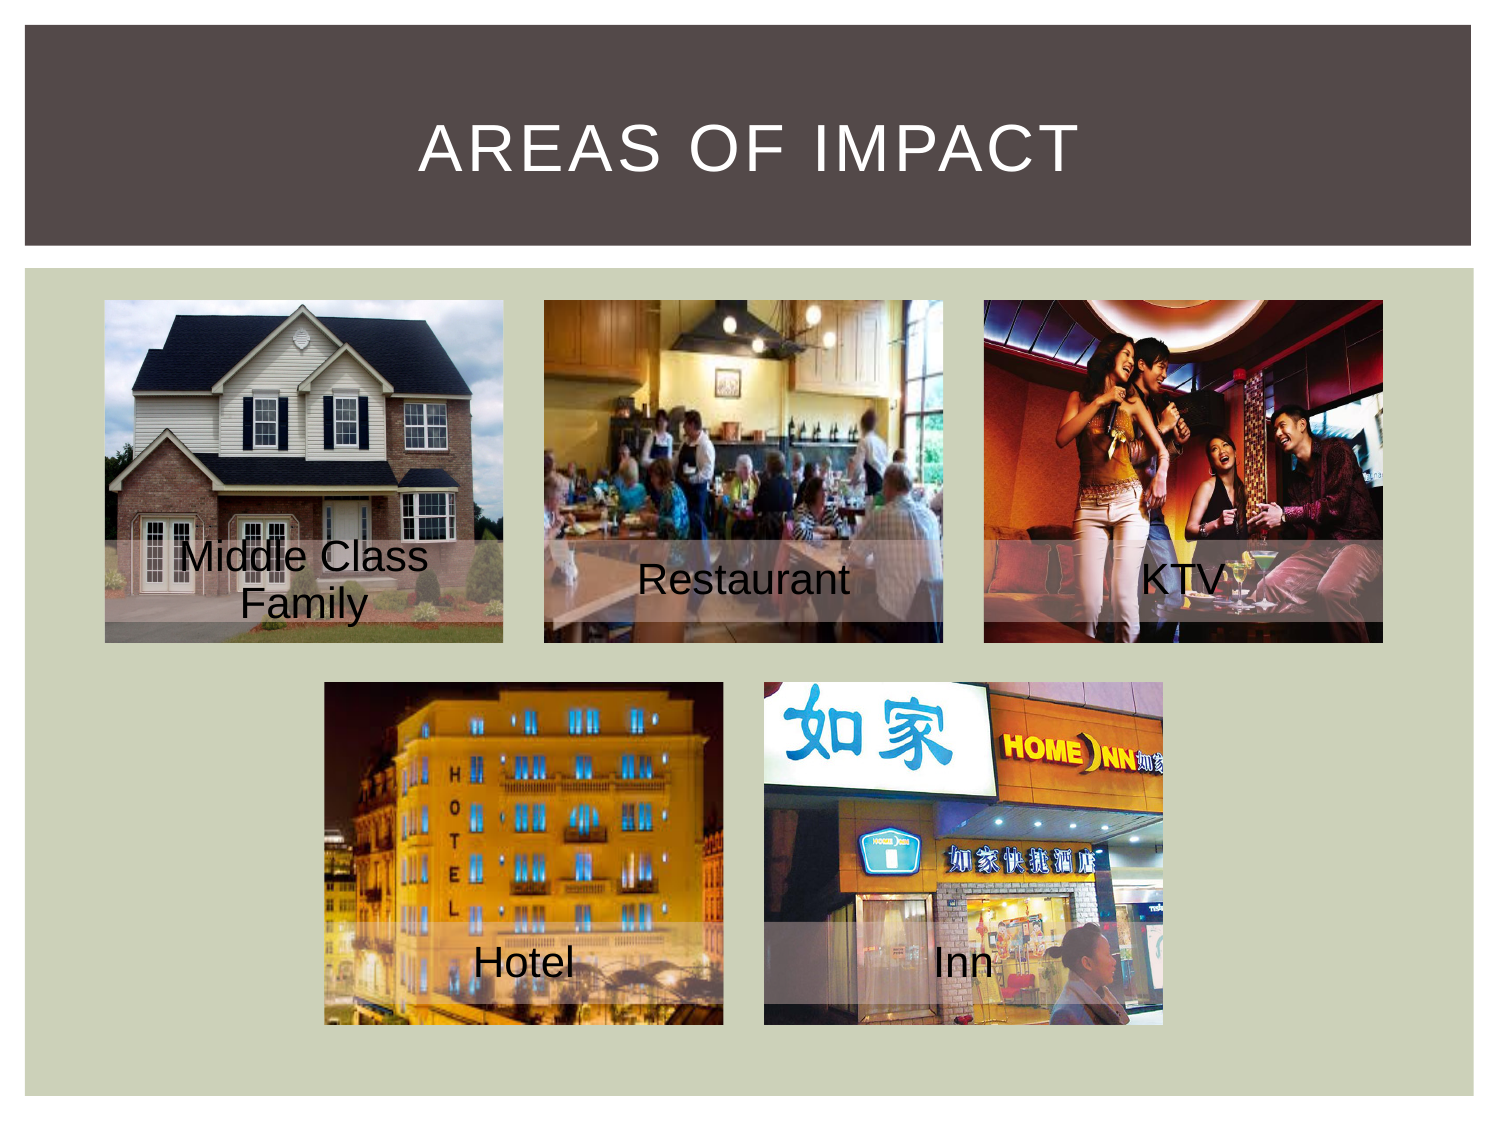

# Areas of impact
Middle Class Family
Restaurant
KTV
Hotel
Inn